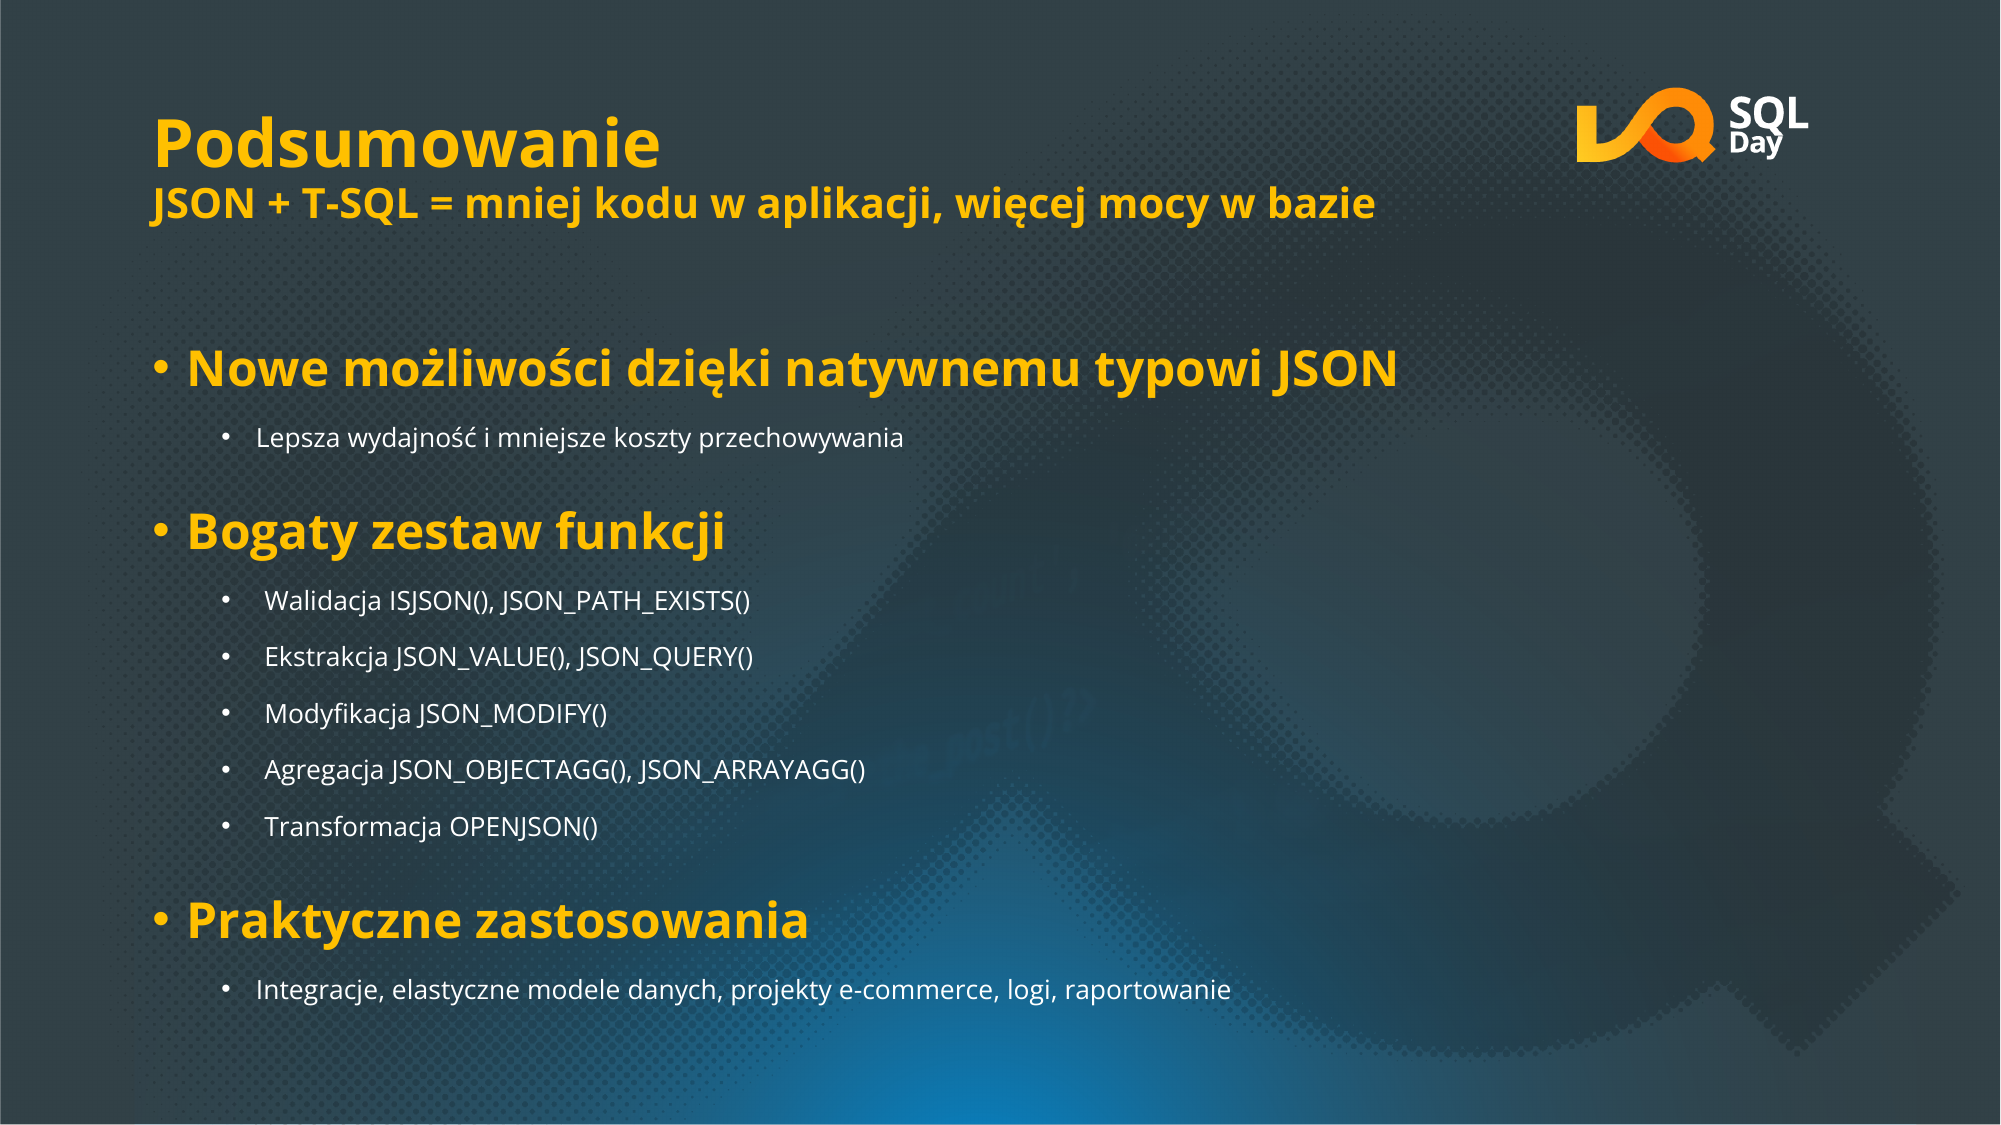

# Podsumowanie JSON + T-SQL = mniej kodu w aplikacji, więcej mocy w bazie
Nowe możliwości dzięki natywnemu typowi JSON
Lepsza wydajność i mniejsze koszty przechowywania
Bogaty zestaw funkcji
Walidacja ISJSON(), JSON_PATH_EXISTS()
Ekstrakcja JSON_VALUE(), JSON_QUERY()
Modyfikacja JSON_MODIFY()
Agregacja JSON_OBJECTAGG(), JSON_ARRAYAGG()
Transformacja OPENJSON()
Praktyczne zastosowania
Integracje, elastyczne modele danych, projekty e-commerce, logi, raportowanie